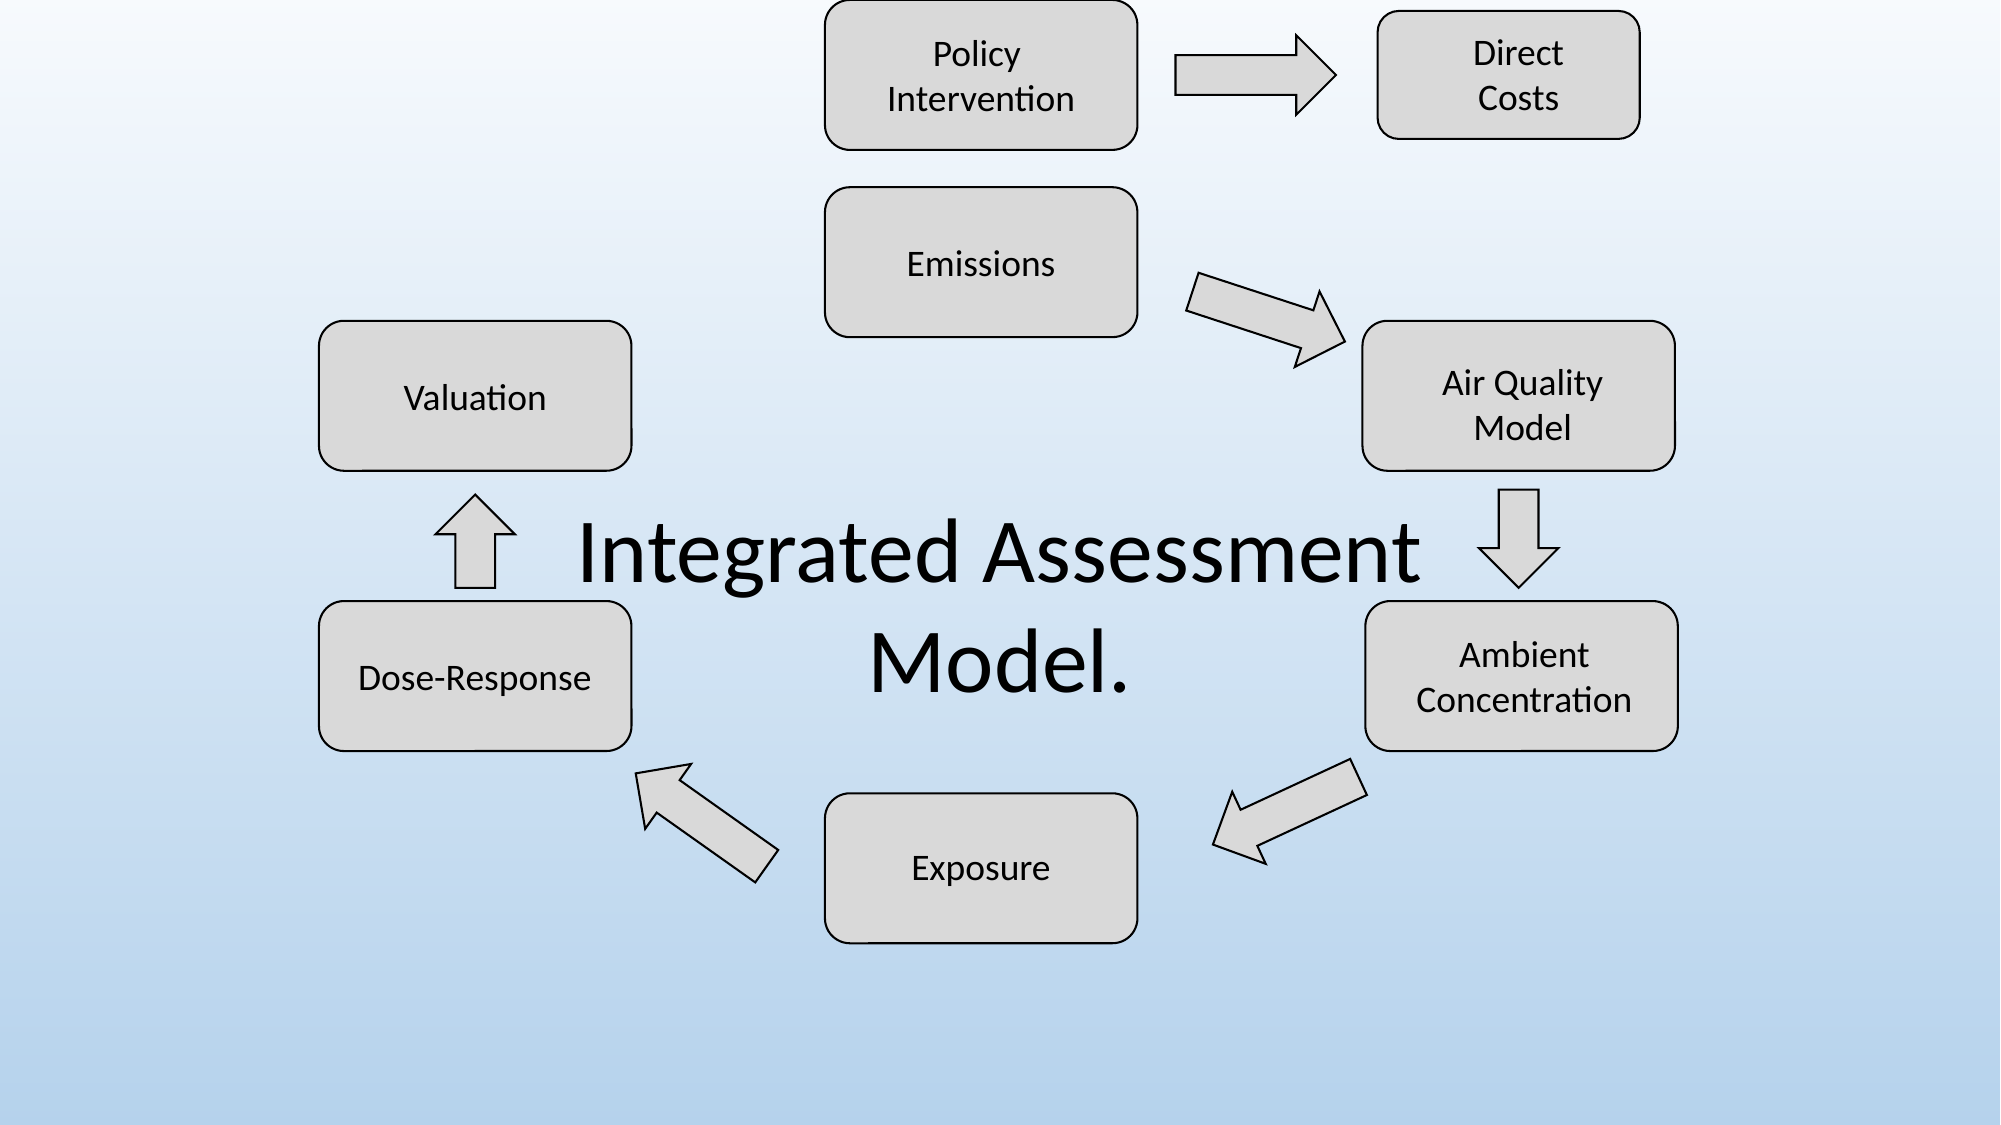

Direct
Costs
Policy
Intervention

Emissions

Air Quality
Model
Valuation
Integrated Assessment
Model.

Ambient
Concentration
Dose-Response

Exposure